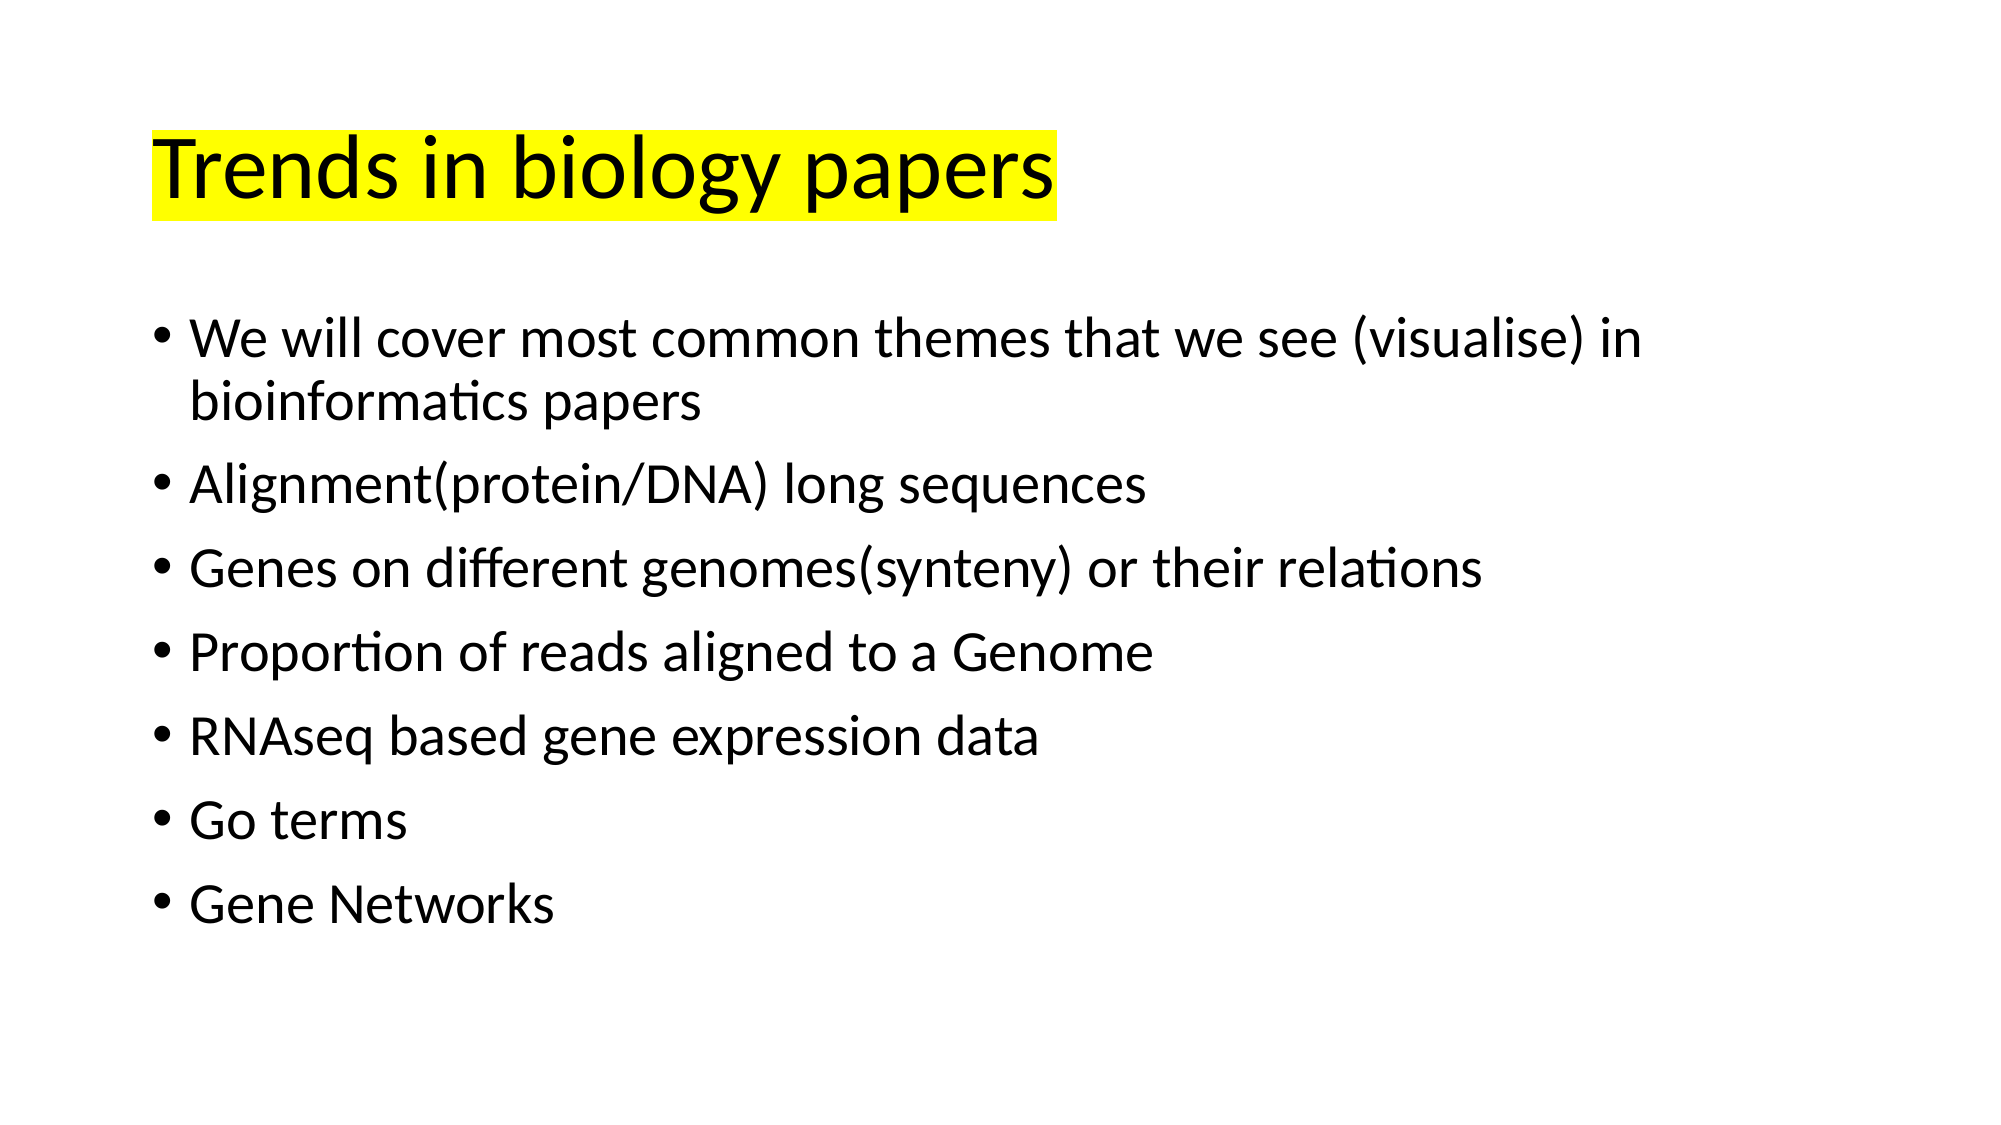

# Trends in biology papers
We will cover most common themes that we see (visualise) in bioinformatics papers
Alignment(protein/DNA) long sequences
Genes on different genomes(synteny) or their relations
Proportion of reads aligned to a Genome
RNAseq based gene expression data
Go terms
Gene Networks